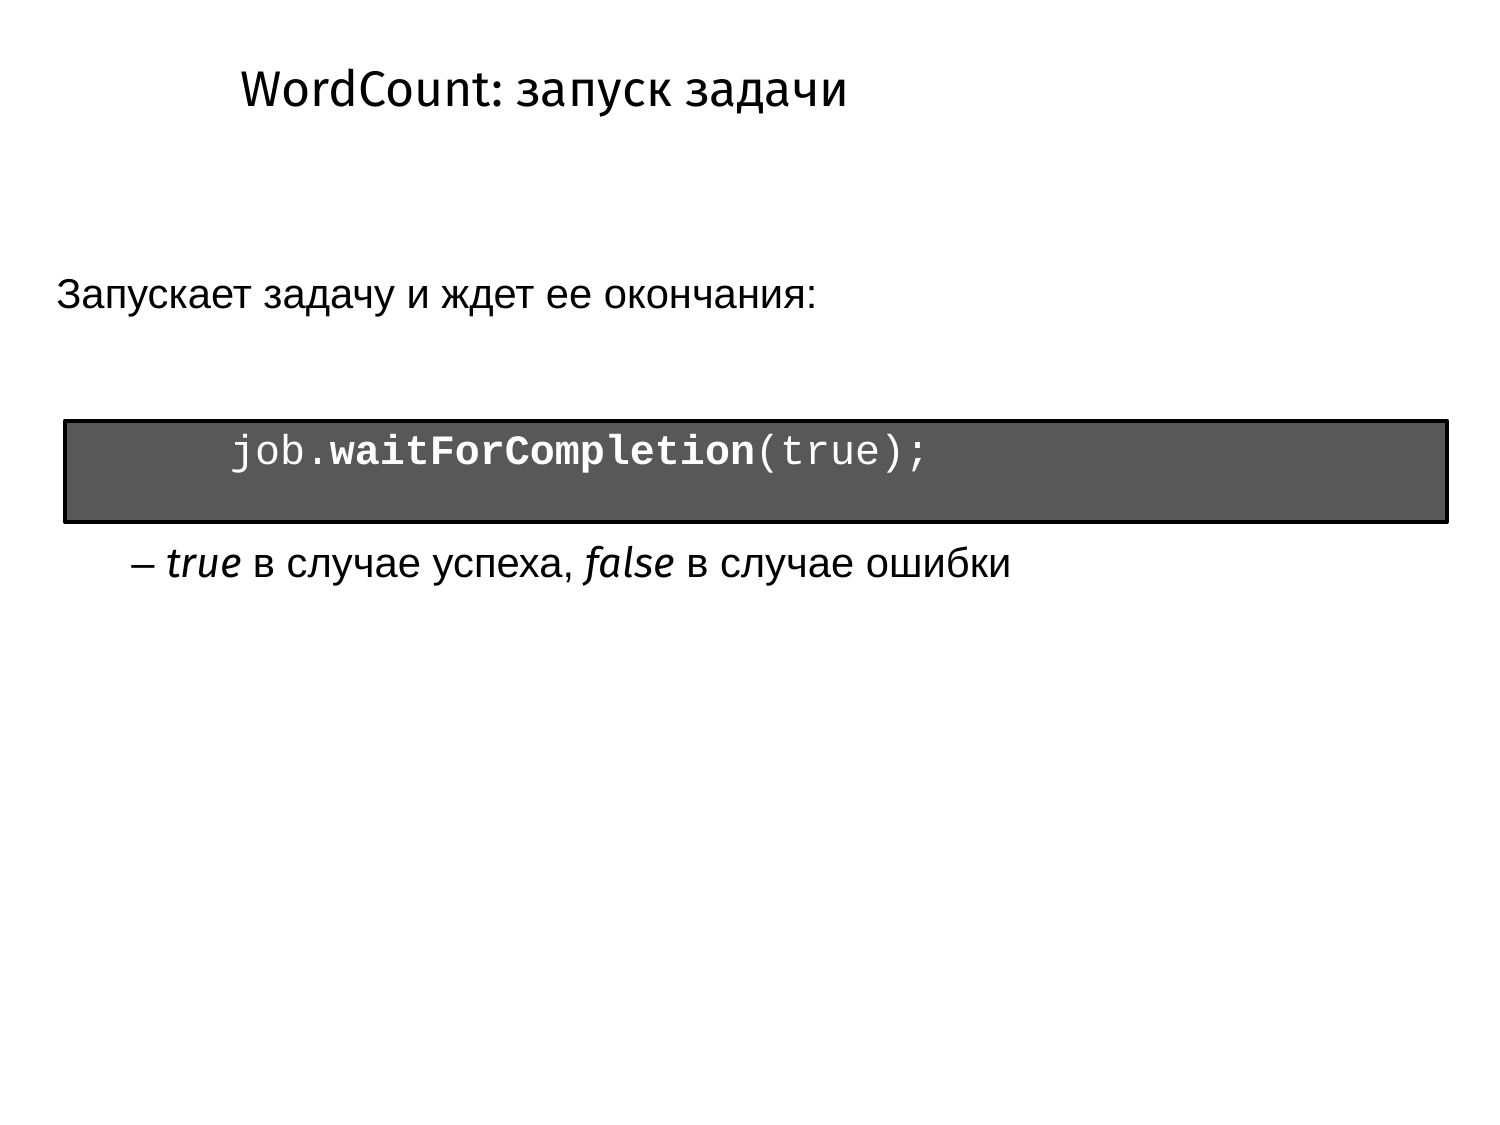

# WordCount: запуск задачи
Запускает задачу и ждет ее окончания:
job.waitForCompletion(true);
– true в случае успеха, false в случае ошибки